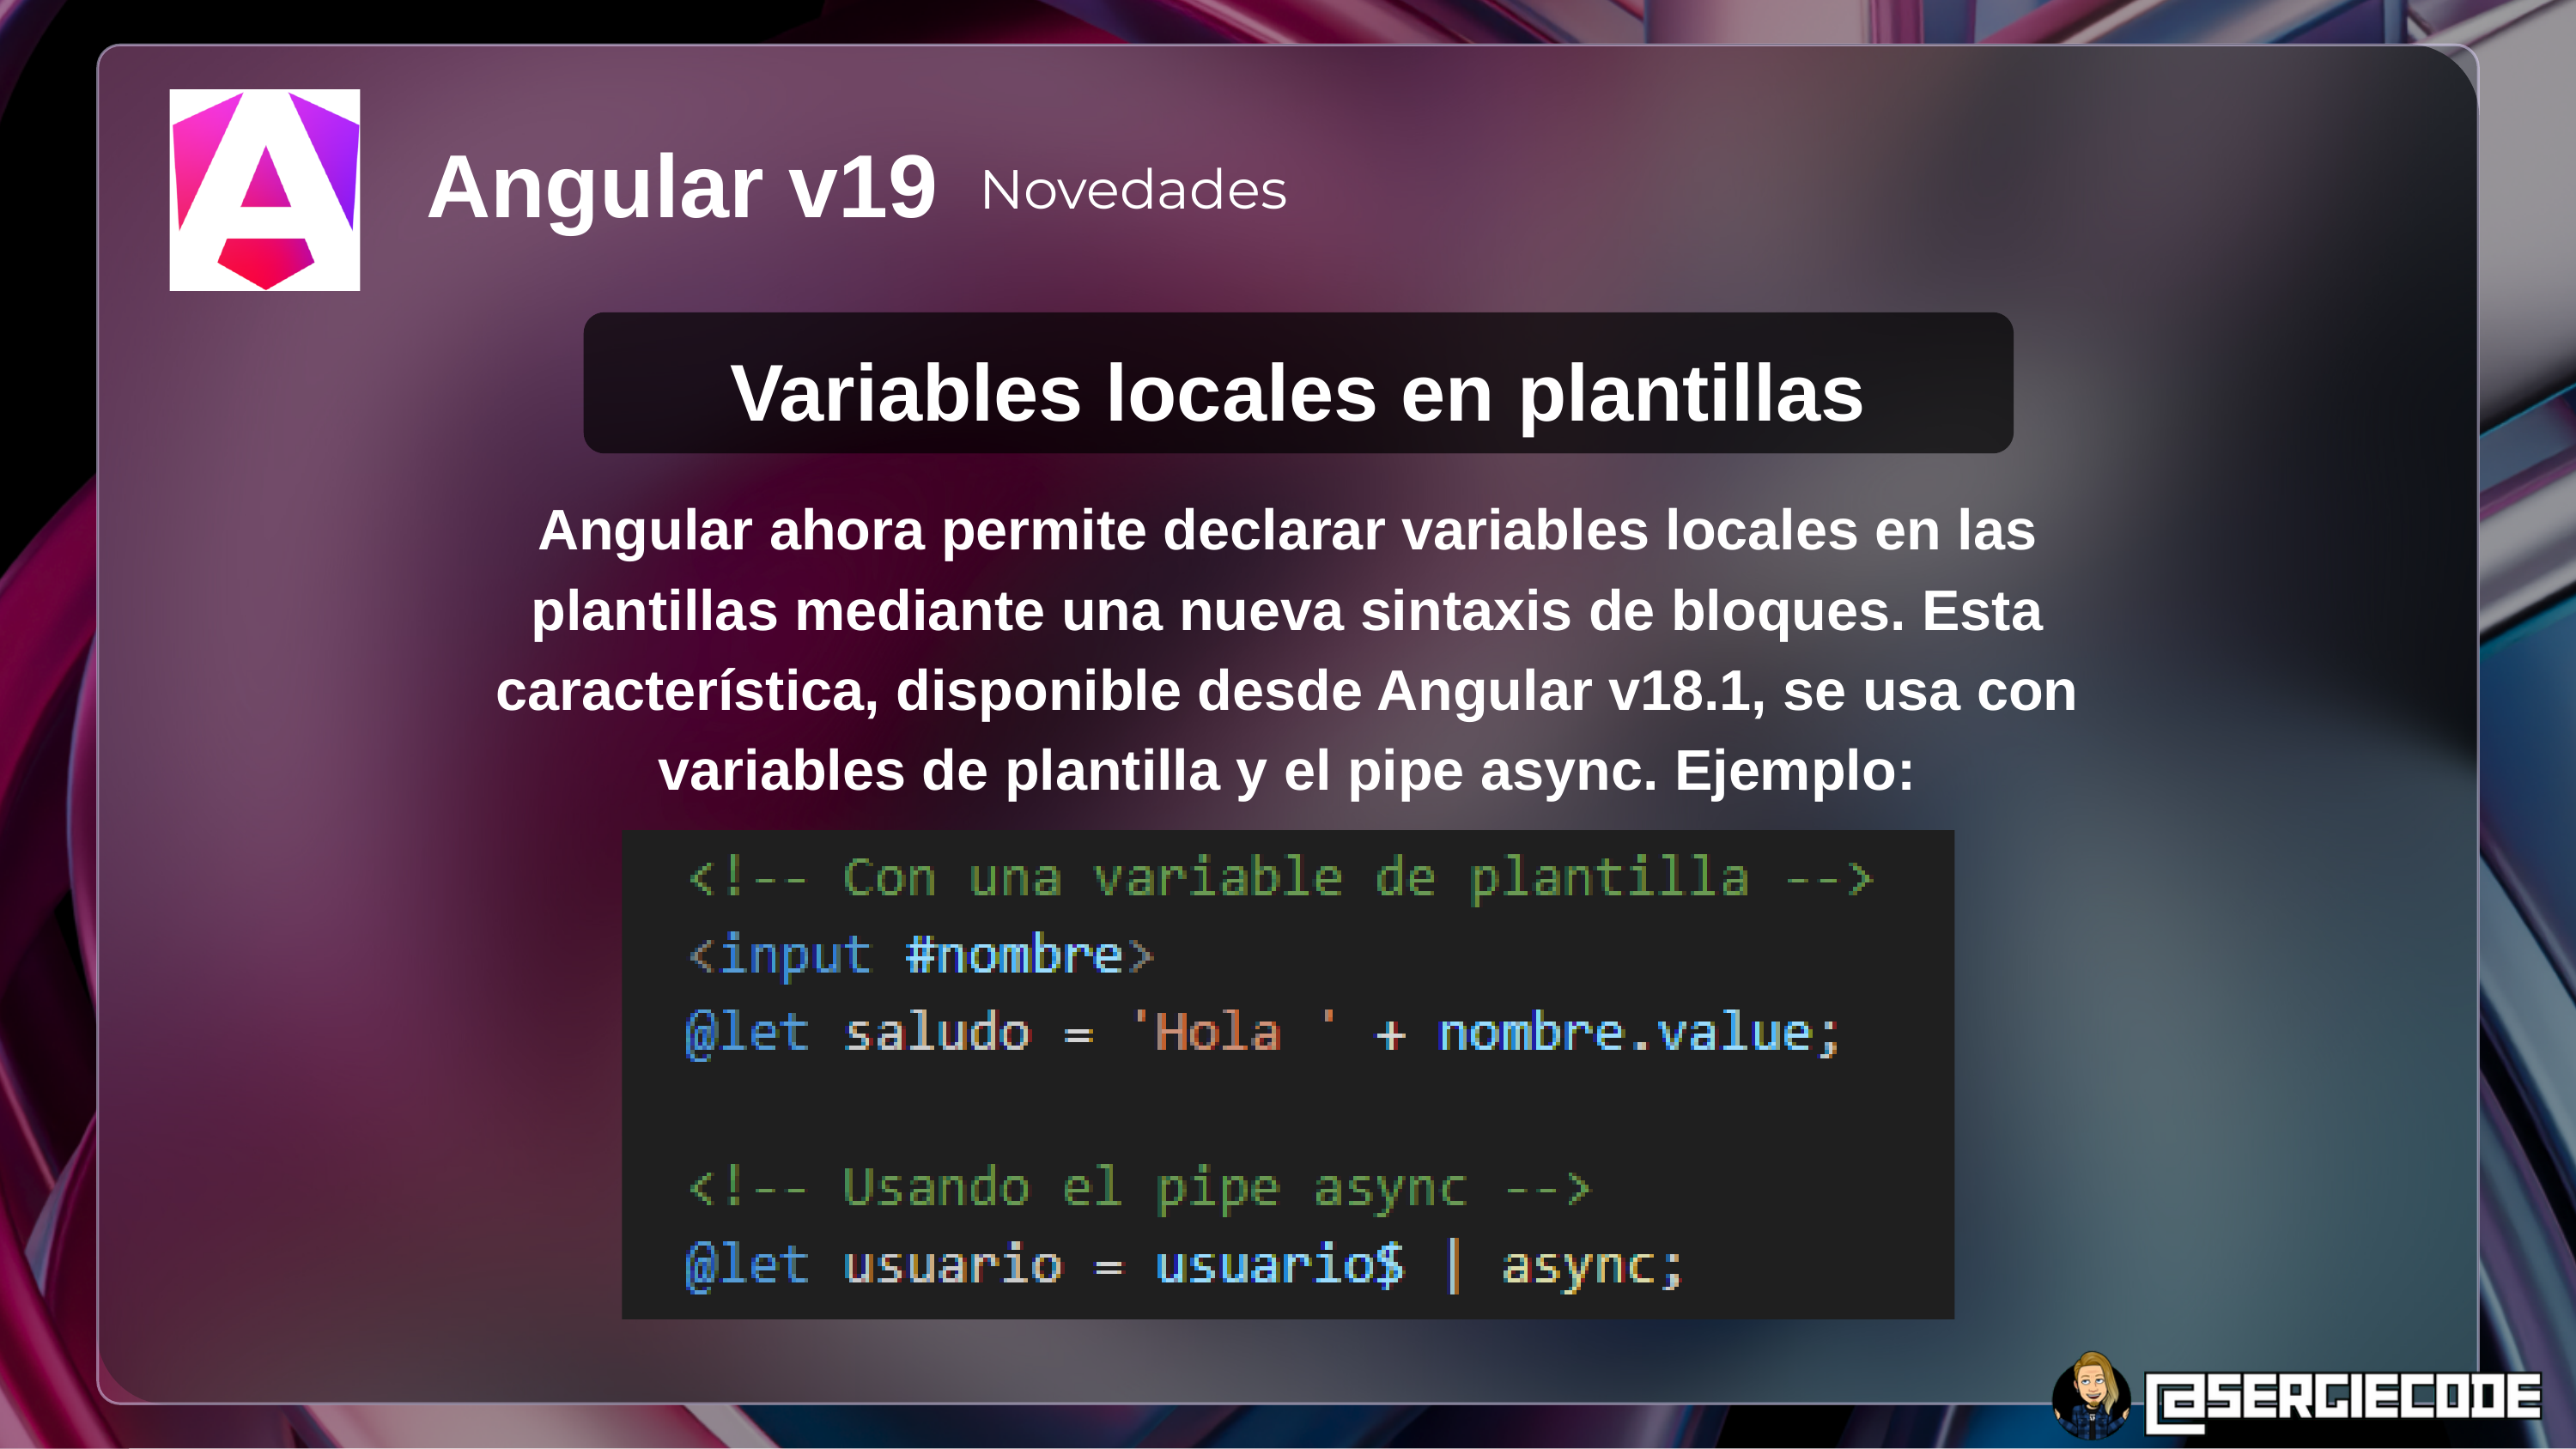

Angular v19
Novedades

Variables locales en plantillas
Angular ahora permite declarar variables locales en las plantillas mediante una nueva sintaxis de bloques. Esta característica, disponible desde Angular v18.1, se usa con variables de plantilla y el pipe async. Ejemplo: